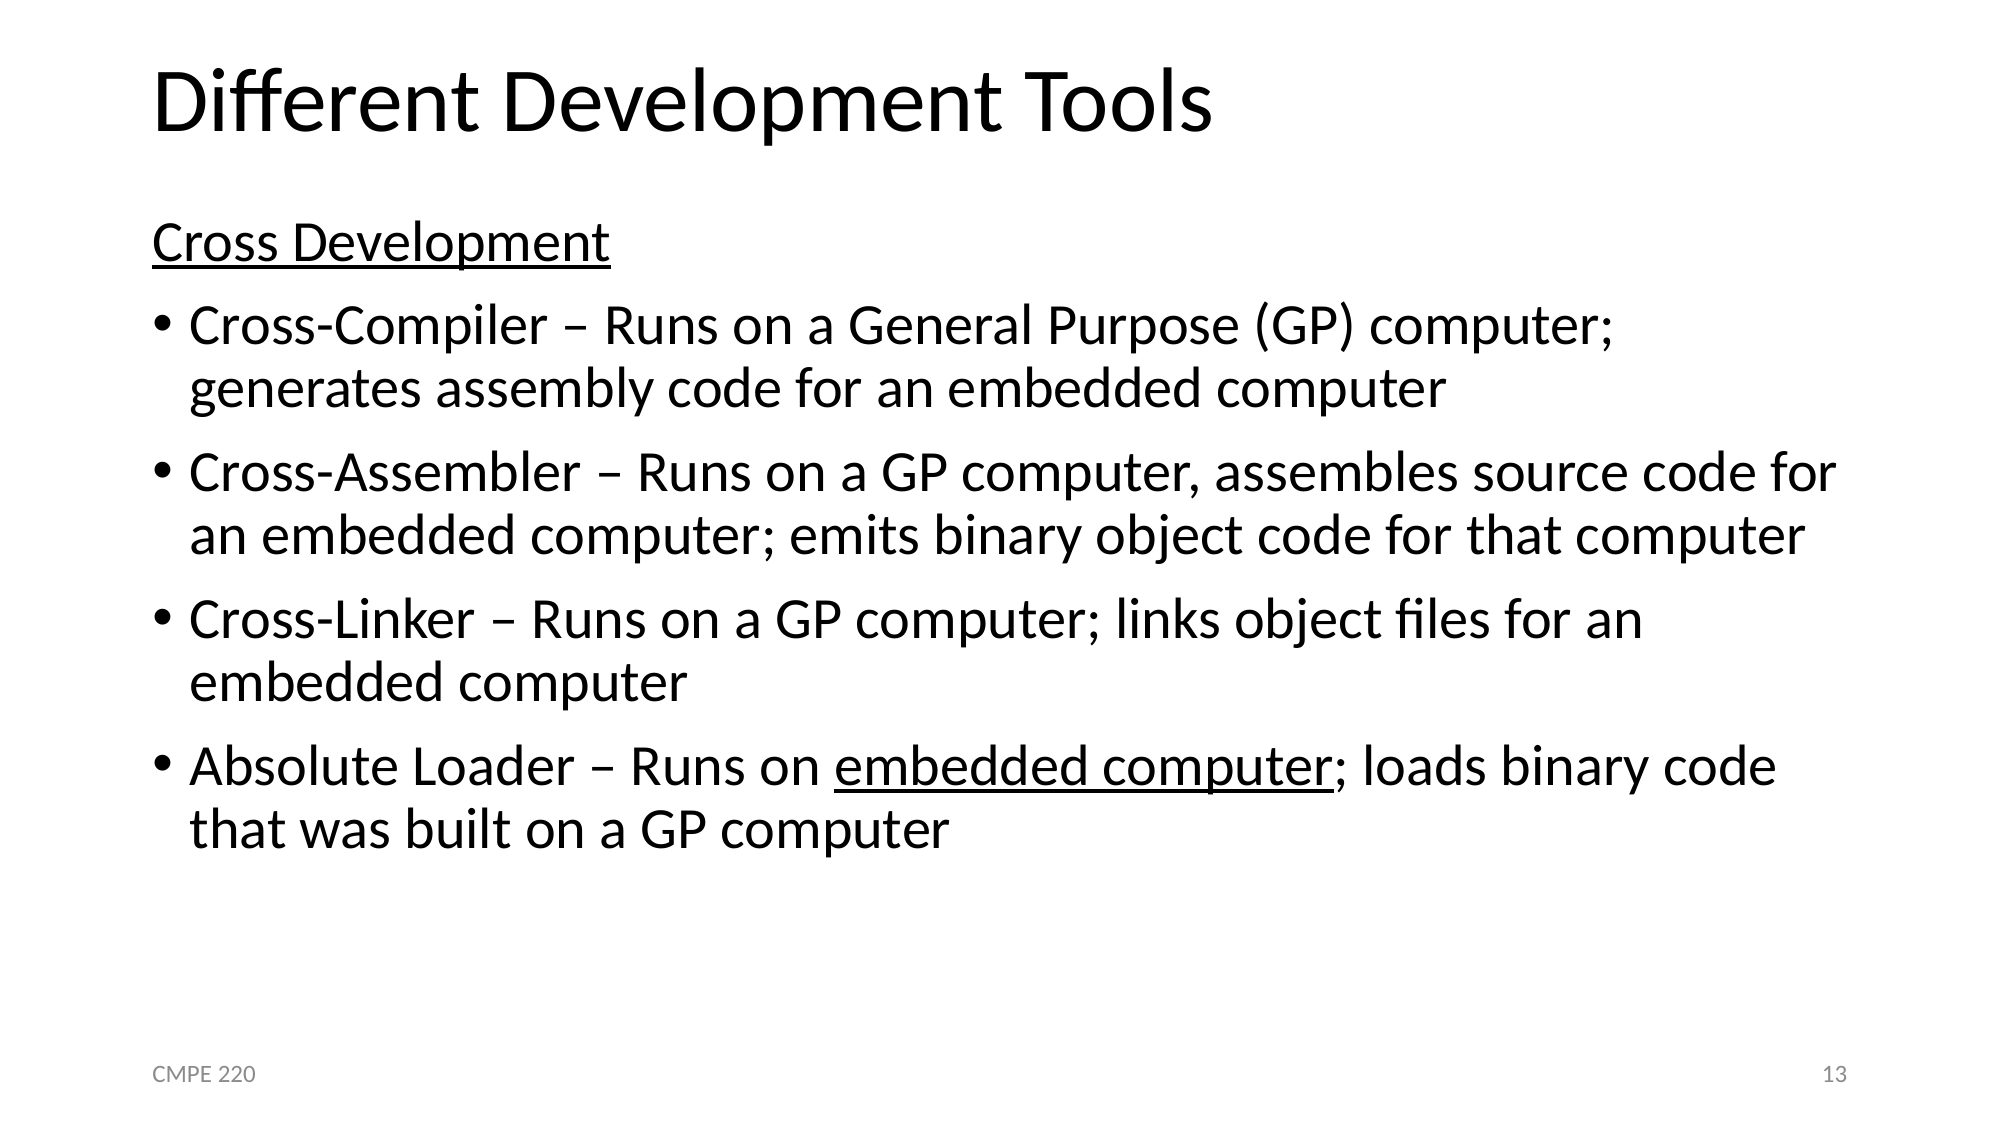

# Different Development Tools
Cross Development
Cross-Compiler – Runs on a General Purpose (GP) computer; generates assembly code for an embedded computer
Cross-Assembler – Runs on a GP computer, assembles source code for an embedded computer; emits binary object code for that computer
Cross-Linker – Runs on a GP computer; links object files for an embedded computer
Absolute Loader – Runs on embedded computer; loads binary code that was built on a GP computer
CMPE 220
13